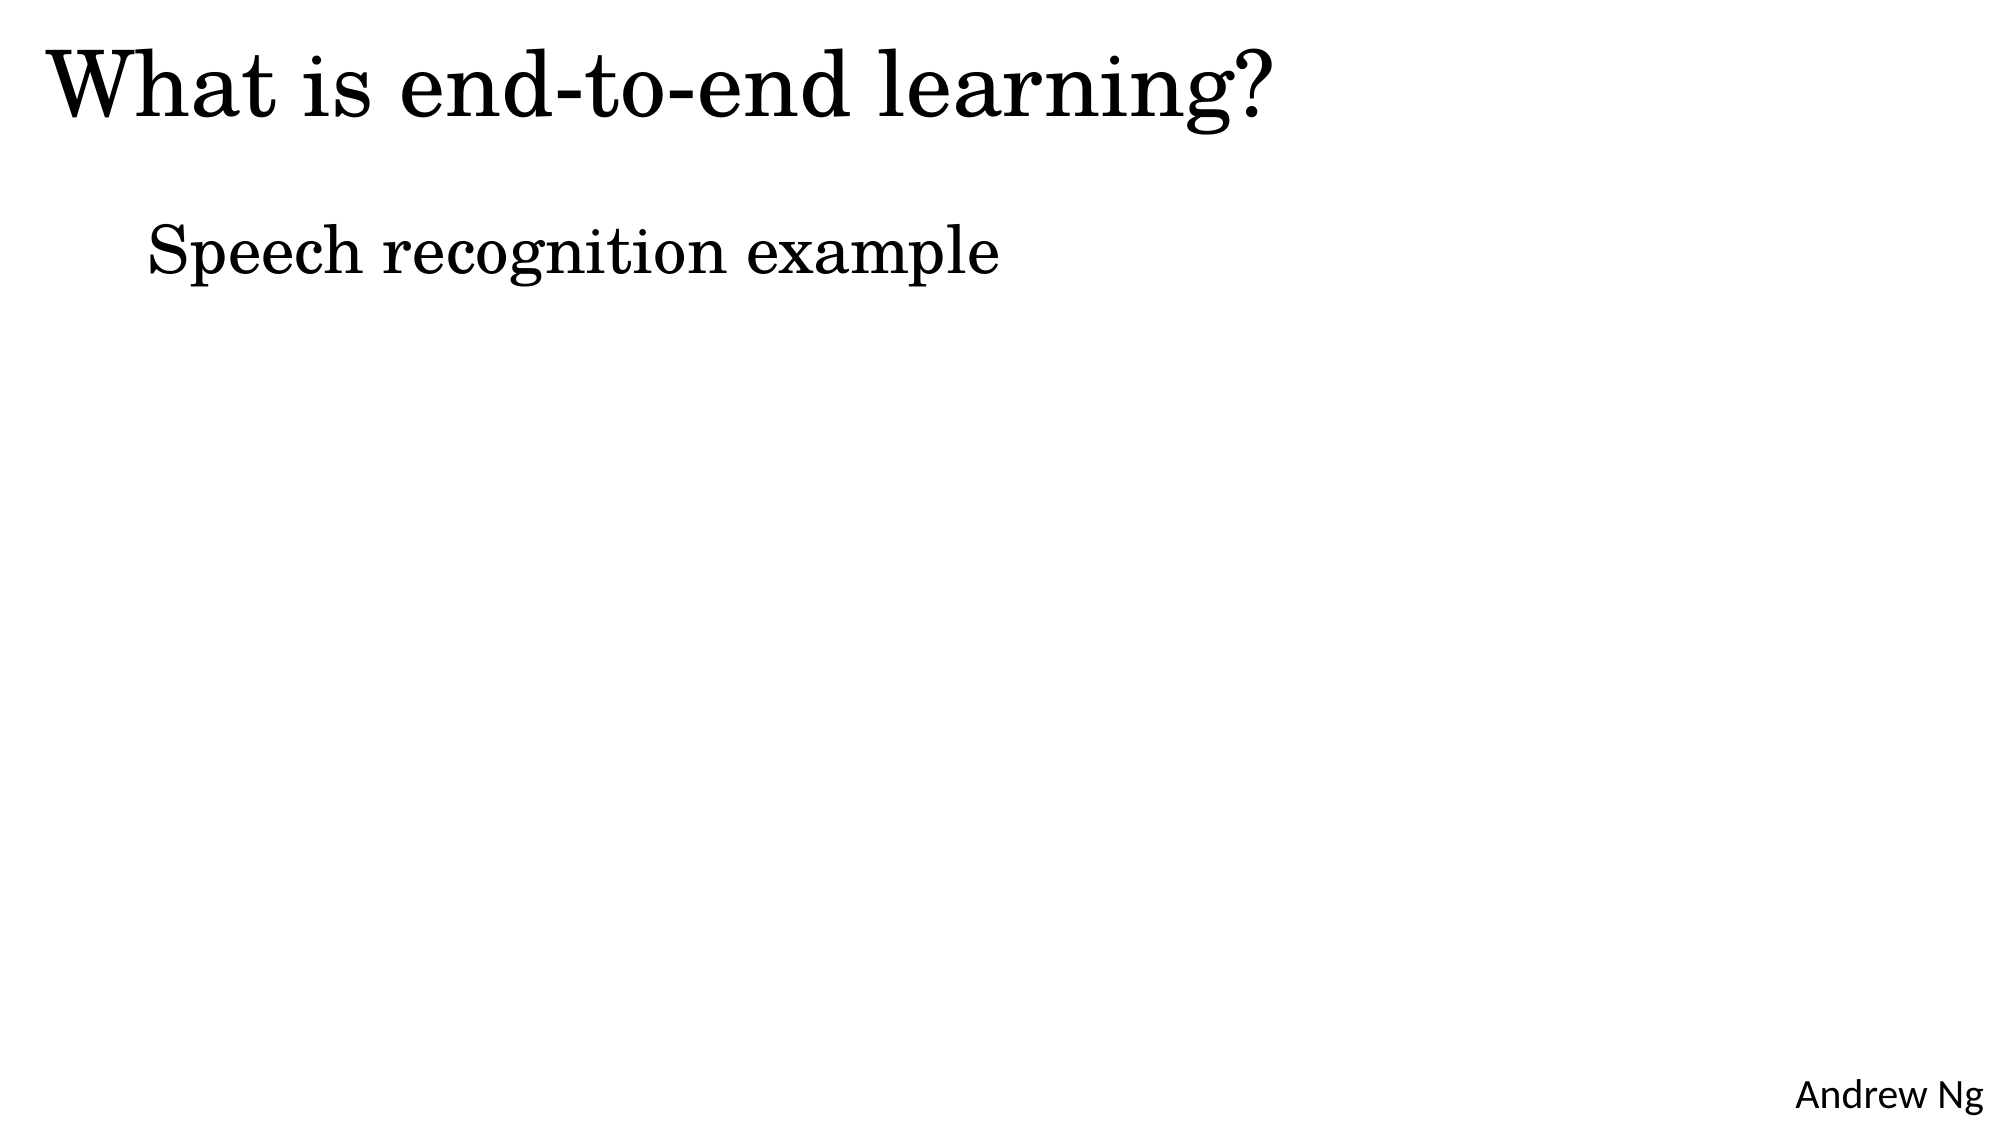

# What is end-to-end learning?
Speech recognition example